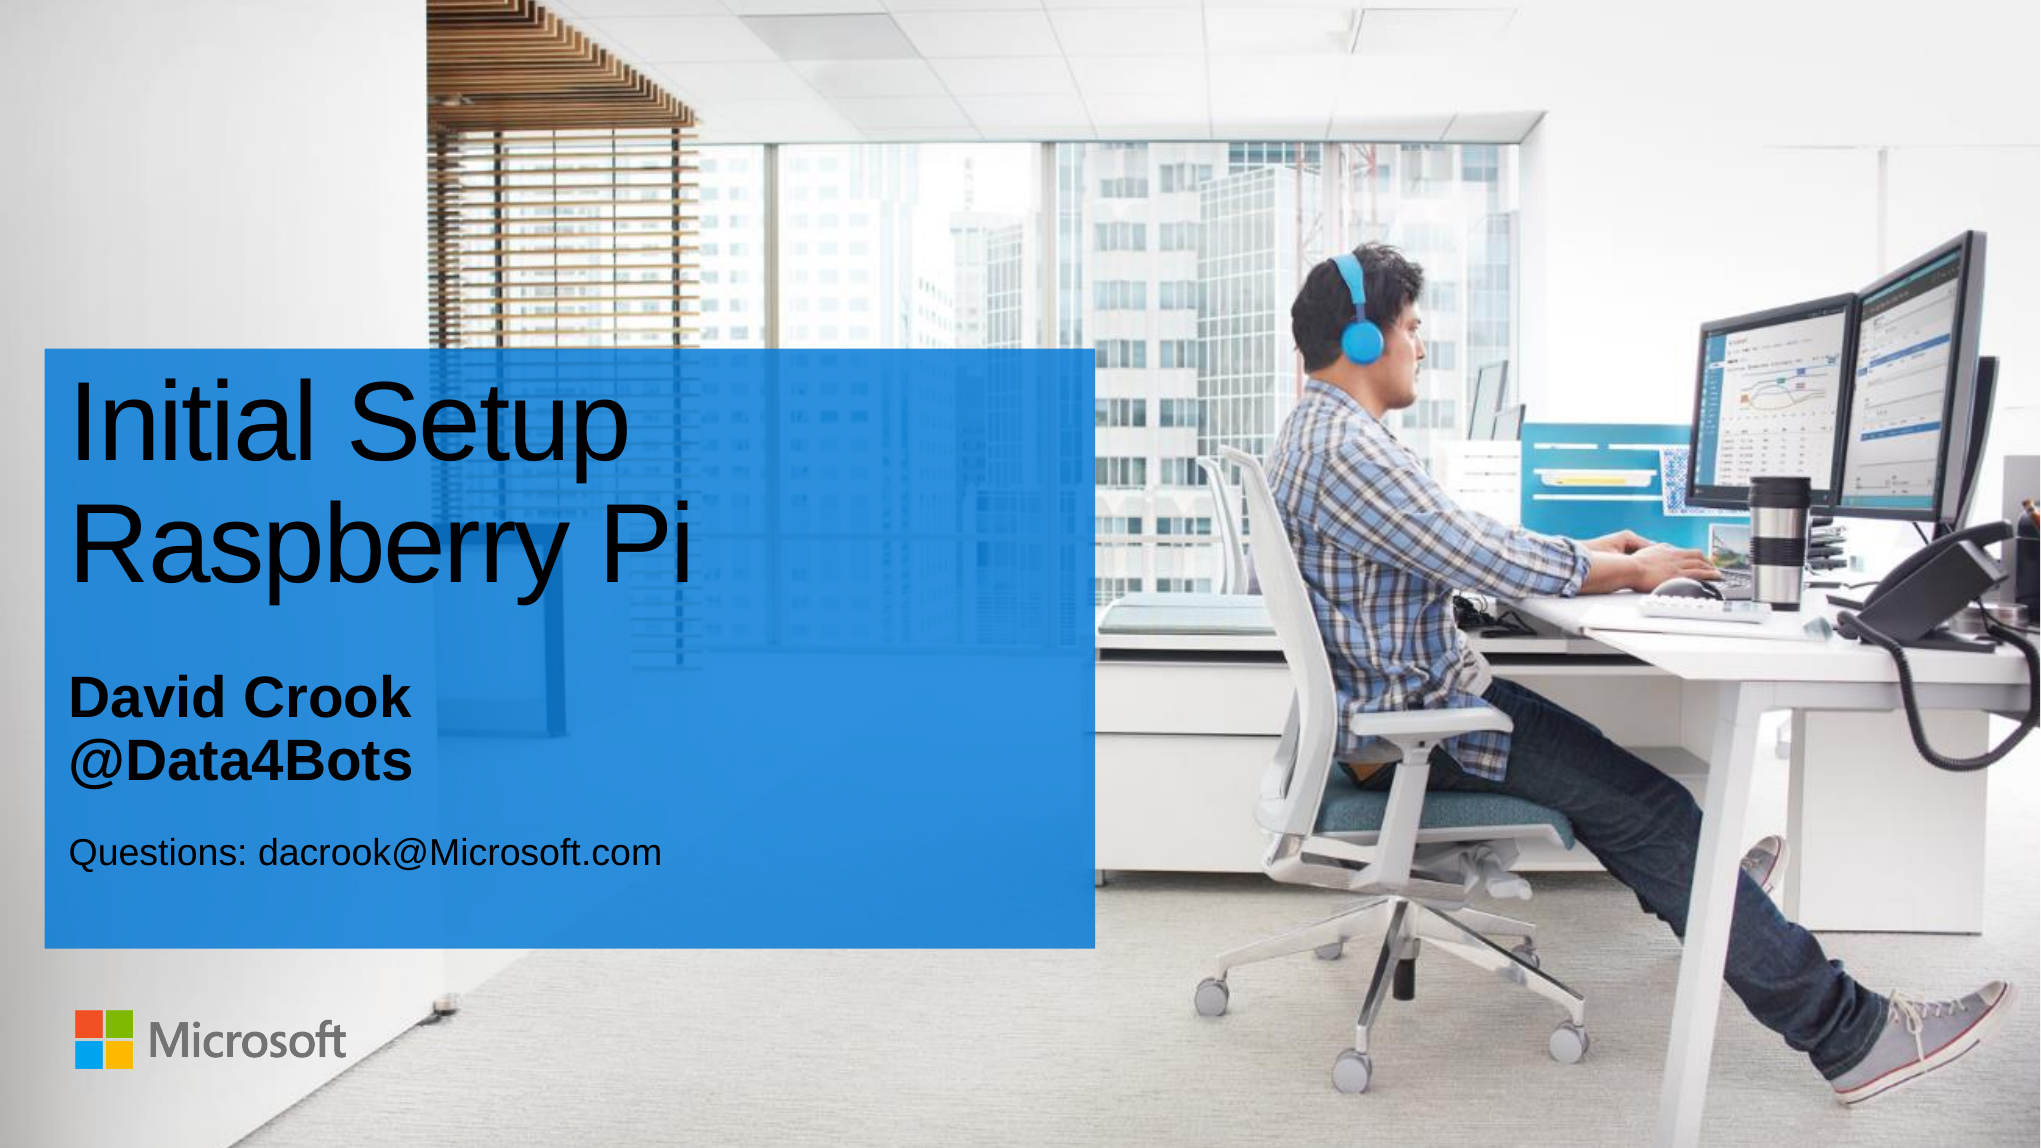

# Initial Setup Raspberry Pi
David Crook
@Data4Bots

Questions: dacrook@Microsoft.com